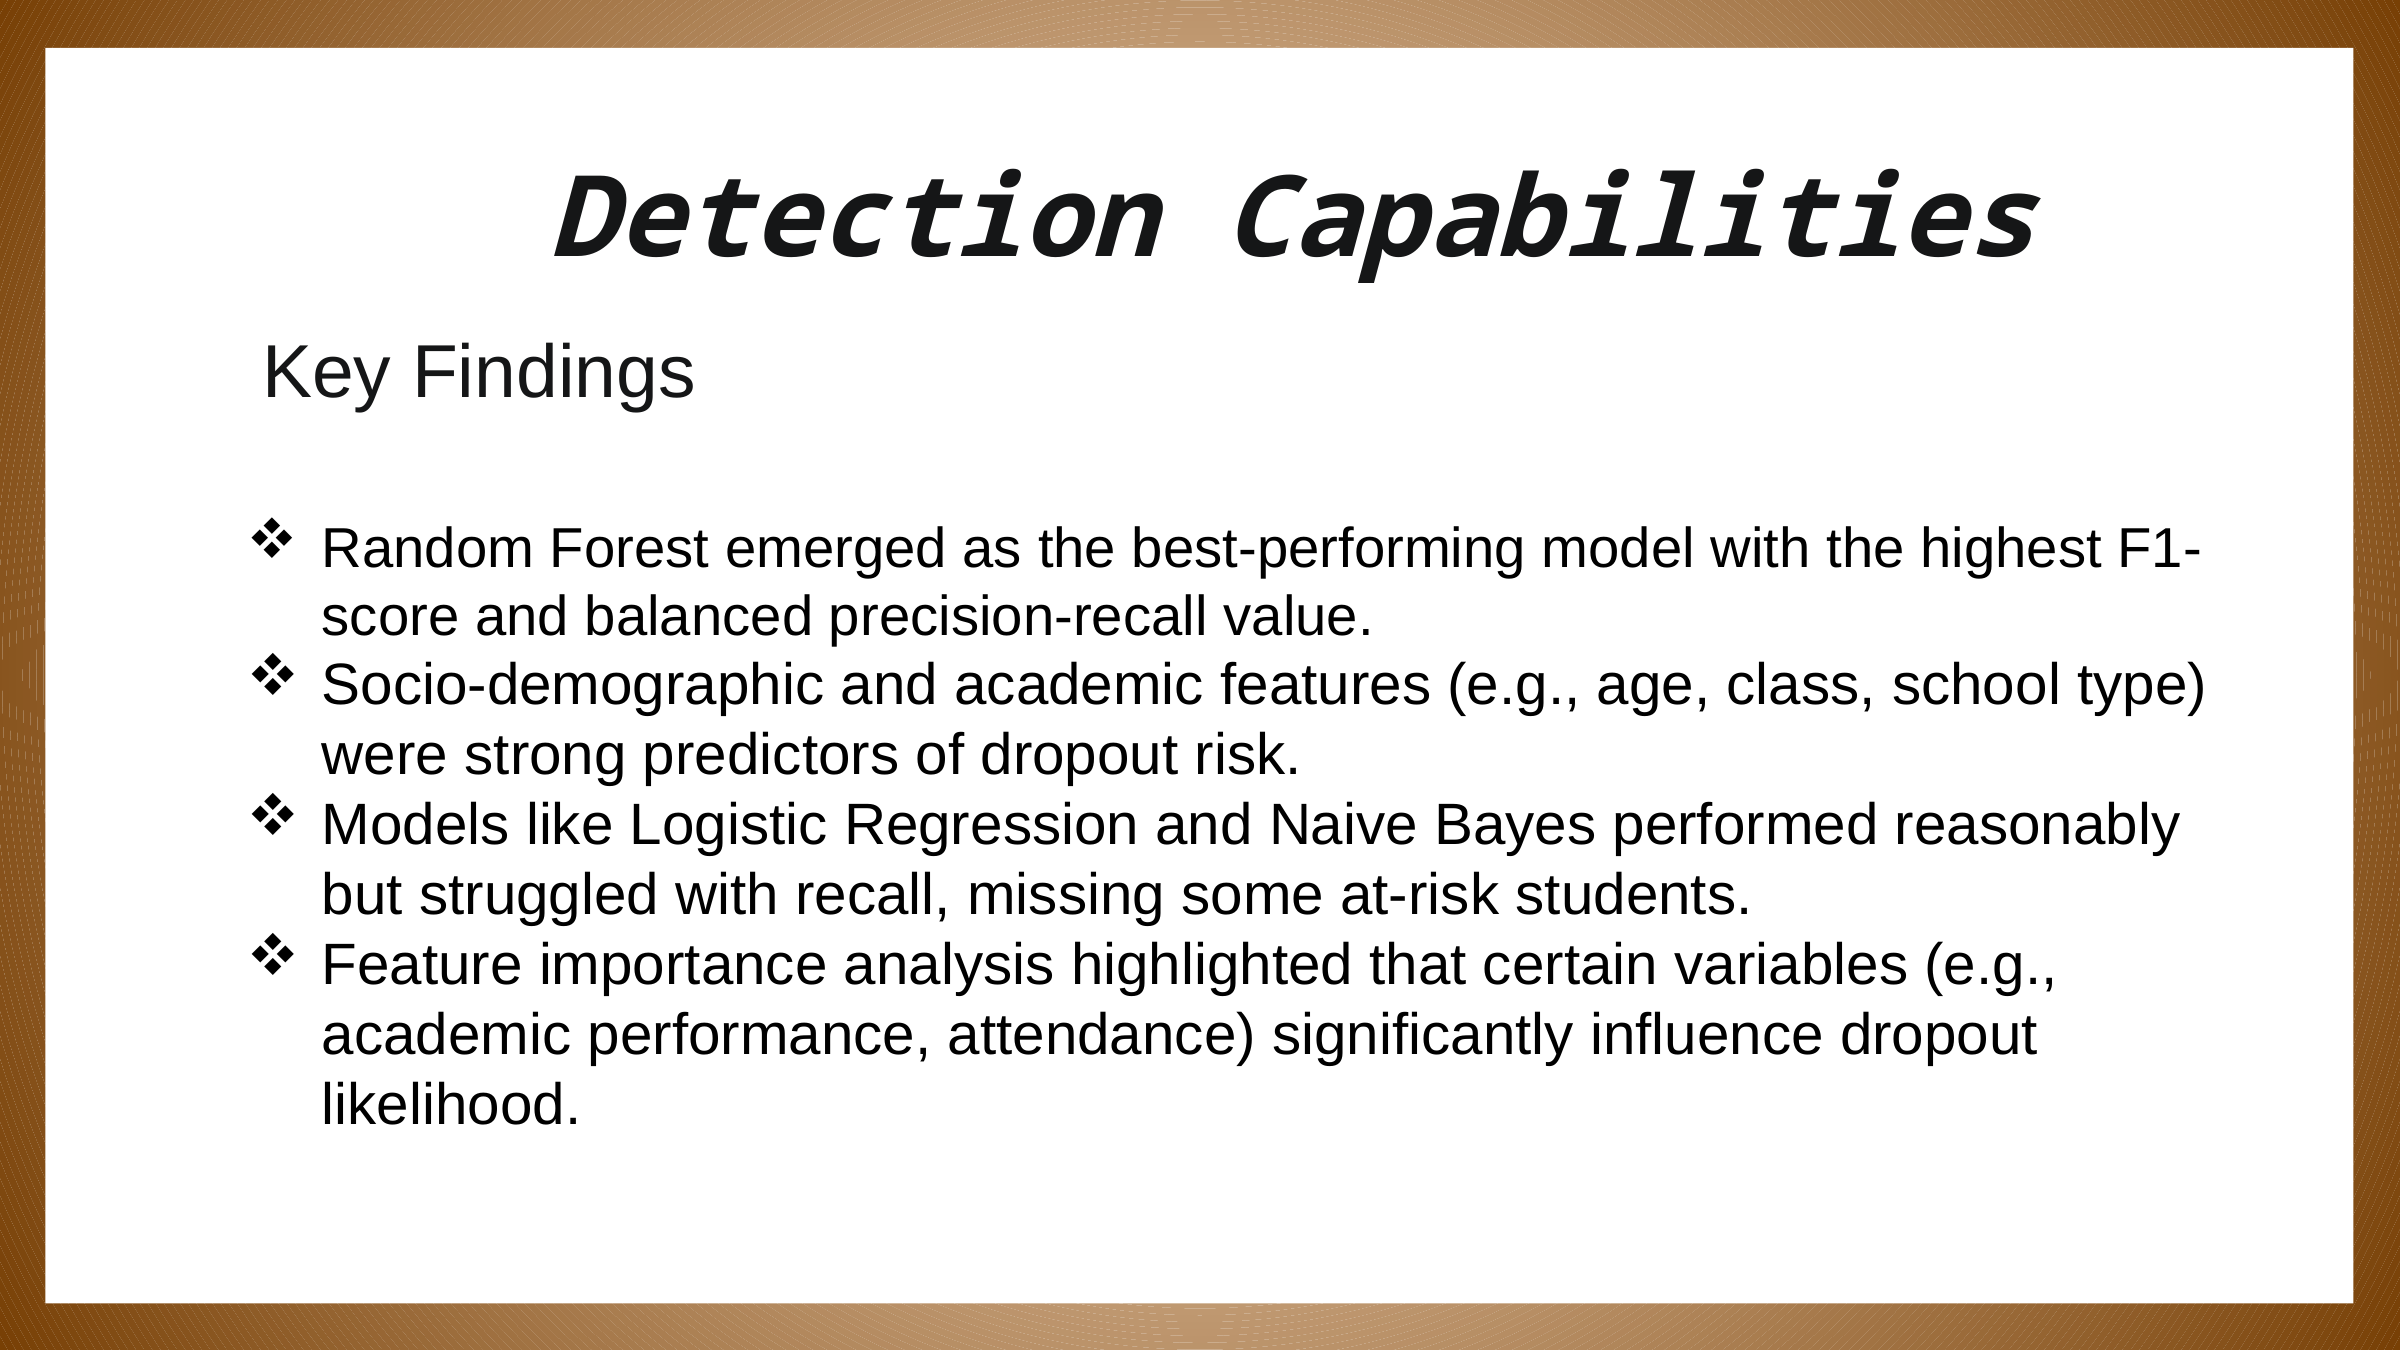

Detection Capabilities

   Key Findings

Random Forest emerged as the best-performing model with the highest F1-score and balanced precision-recall value.
Socio-demographic and academic features (e.g., age, class, school type) were strong predictors of dropout risk.
Models like Logistic Regression and Naive Bayes performed reasonably but struggled with recall, missing some at-risk students.
Feature importance analysis highlighted that certain variables (e.g., academic performance, attendance) significantly influence dropout likelihood.